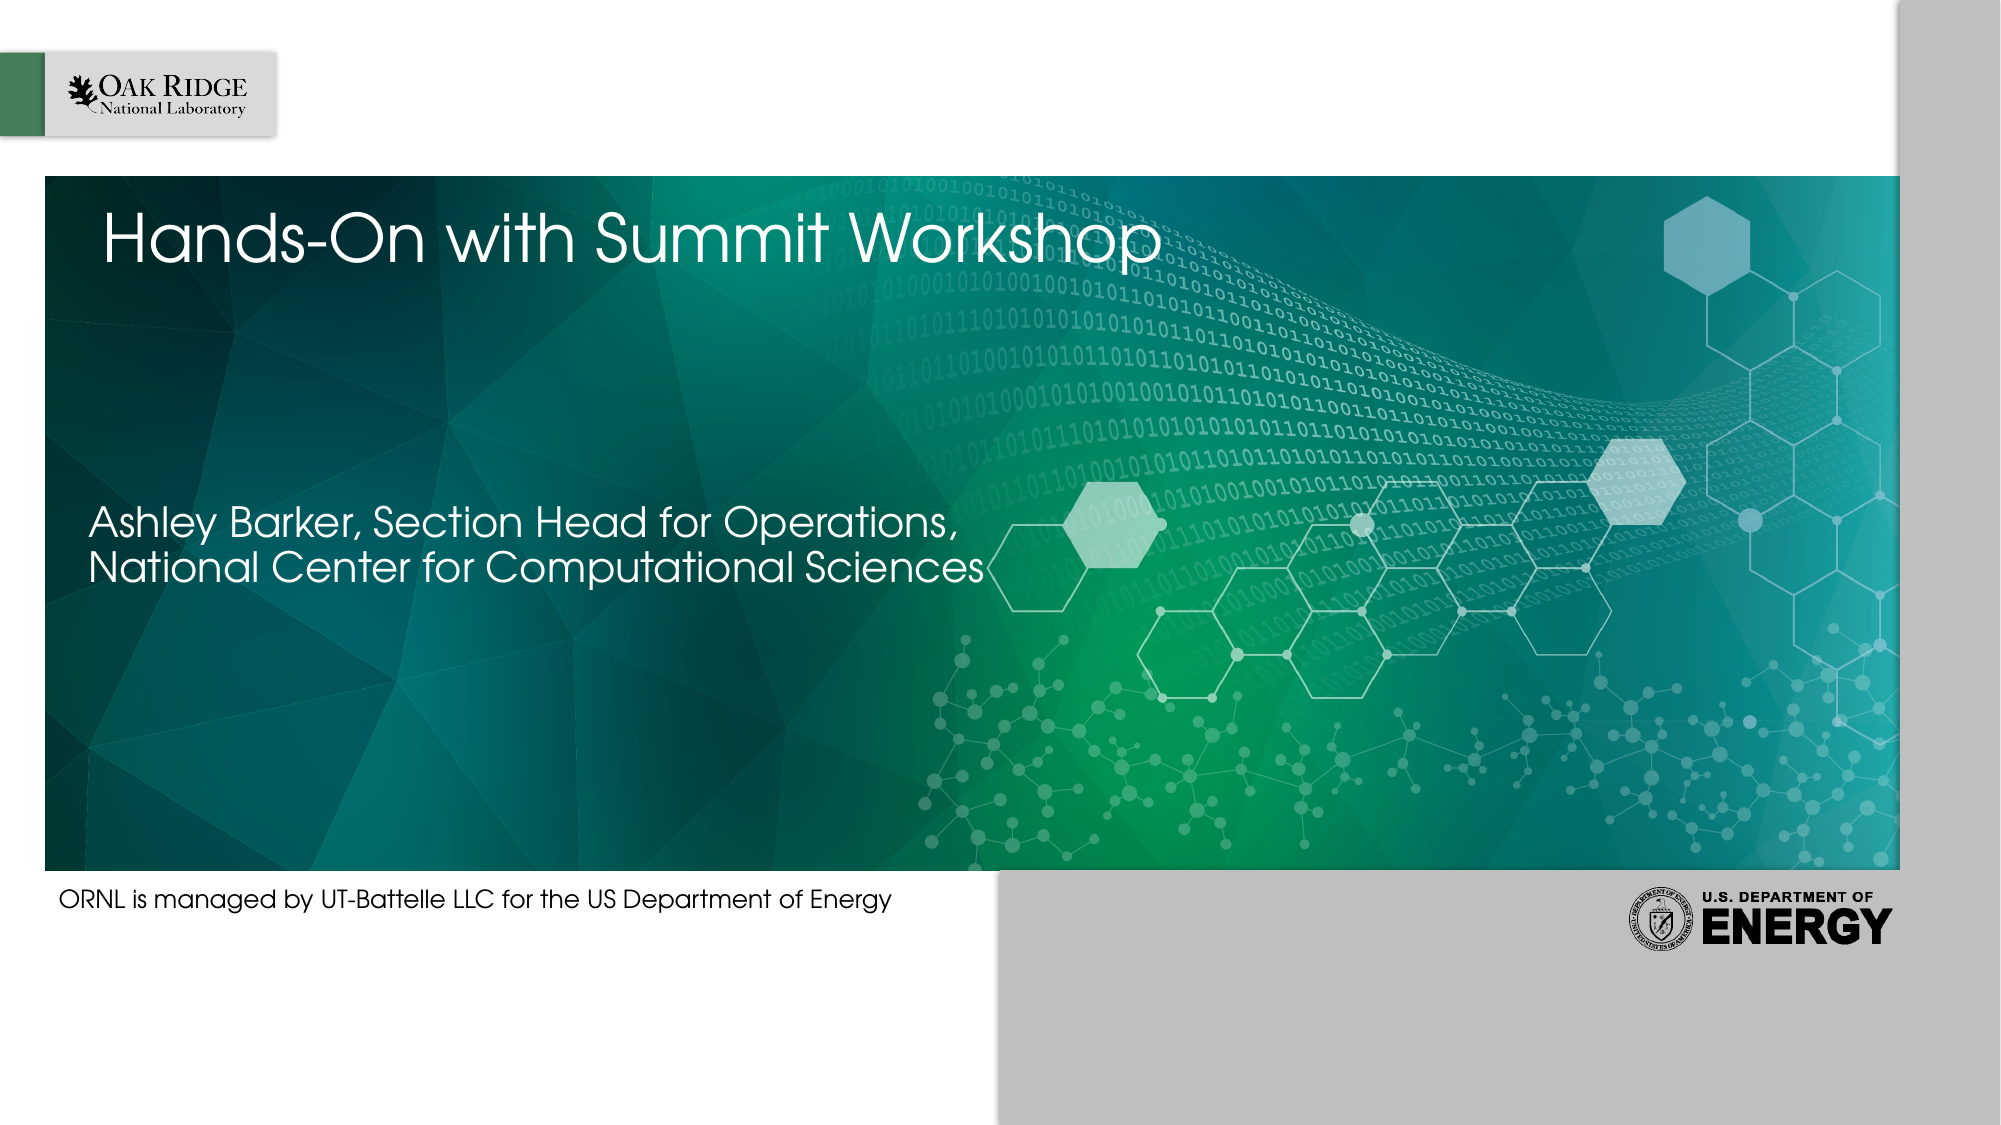

# Hands-On with Summit Workshop
Ashley Barker, Section Head for Operations, National Center for Computational Sciences